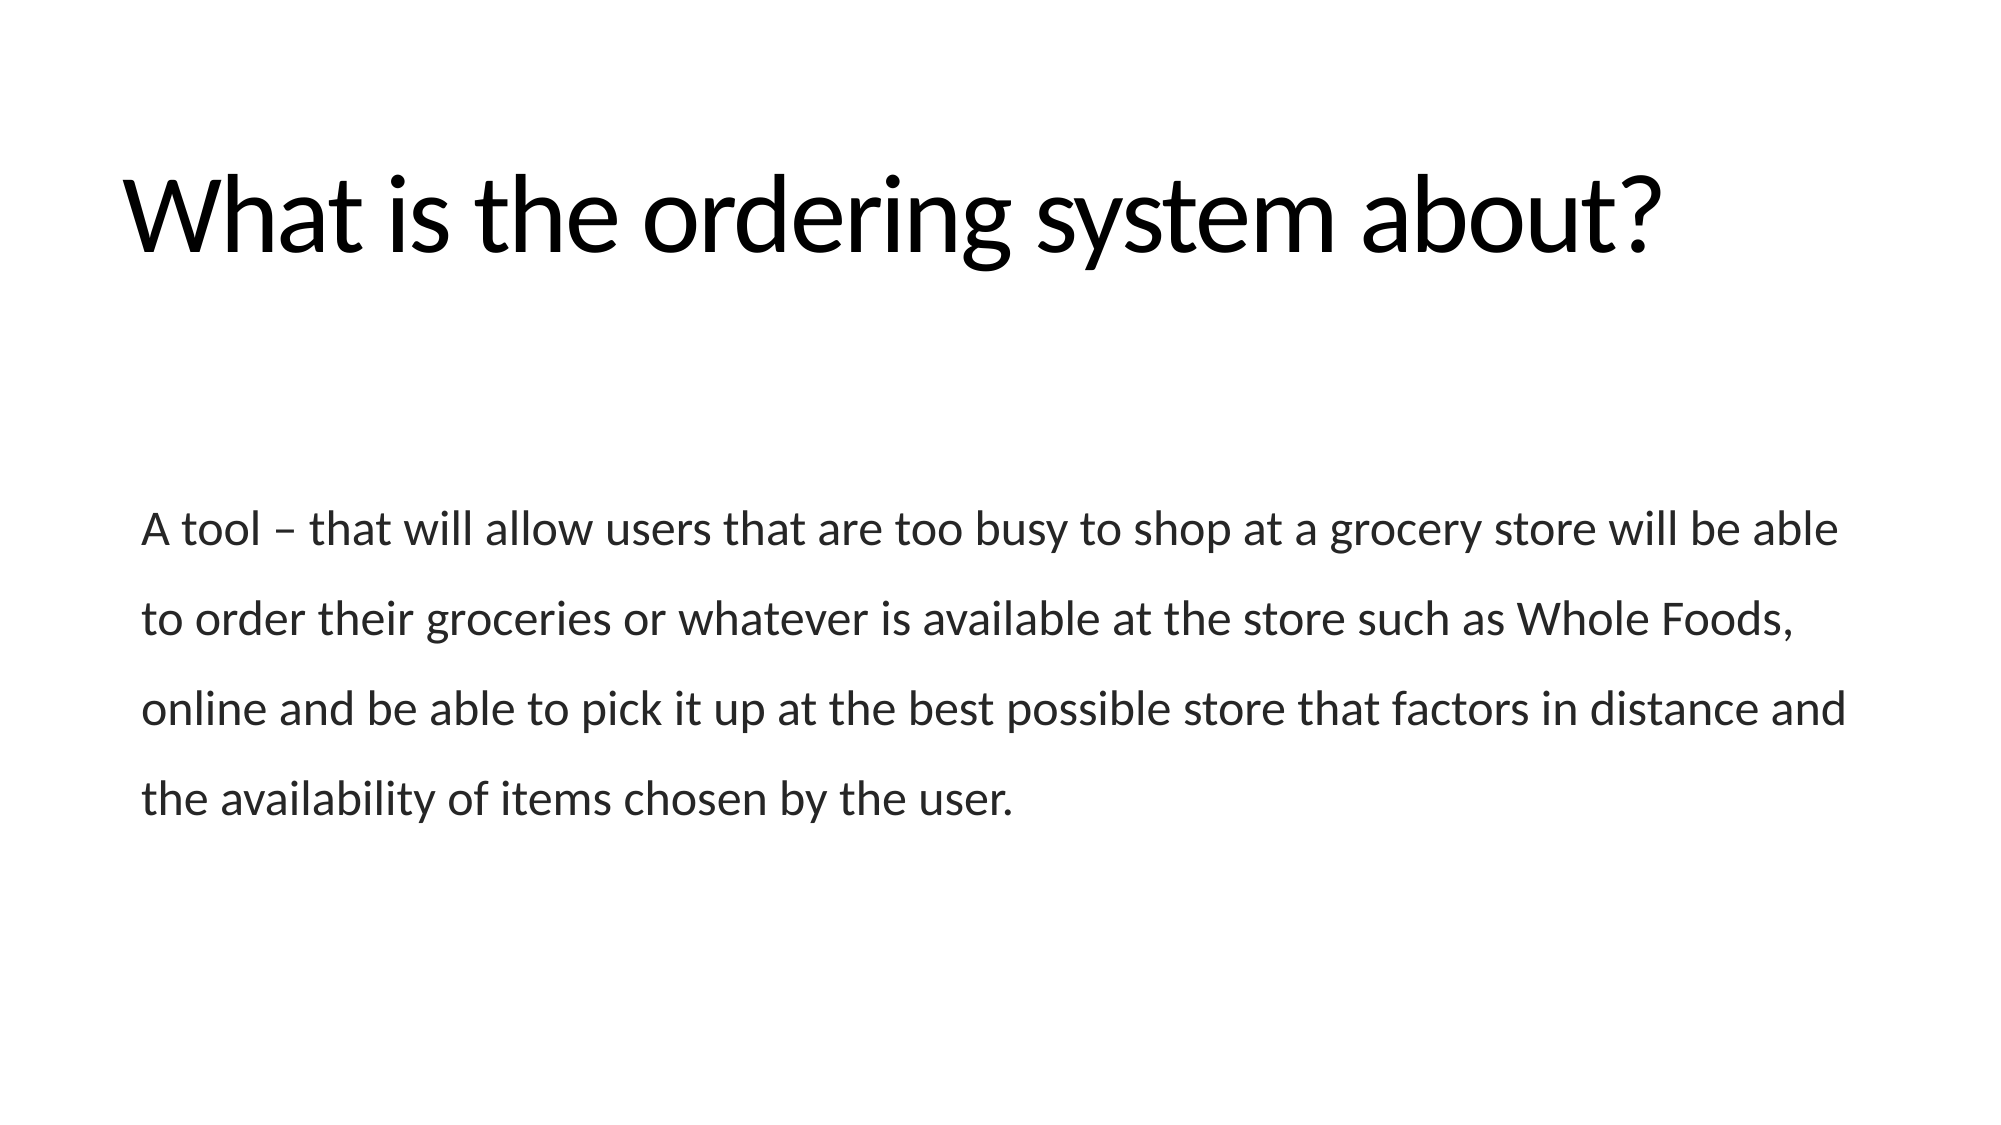

# What is the ordering system about?
A tool – that will allow users that are too busy to shop at a grocery store will be able to order their groceries or whatever is available at the store such as Whole Foods, online and be able to pick it up at the best possible store that factors in distance and the availability of items chosen by the user.